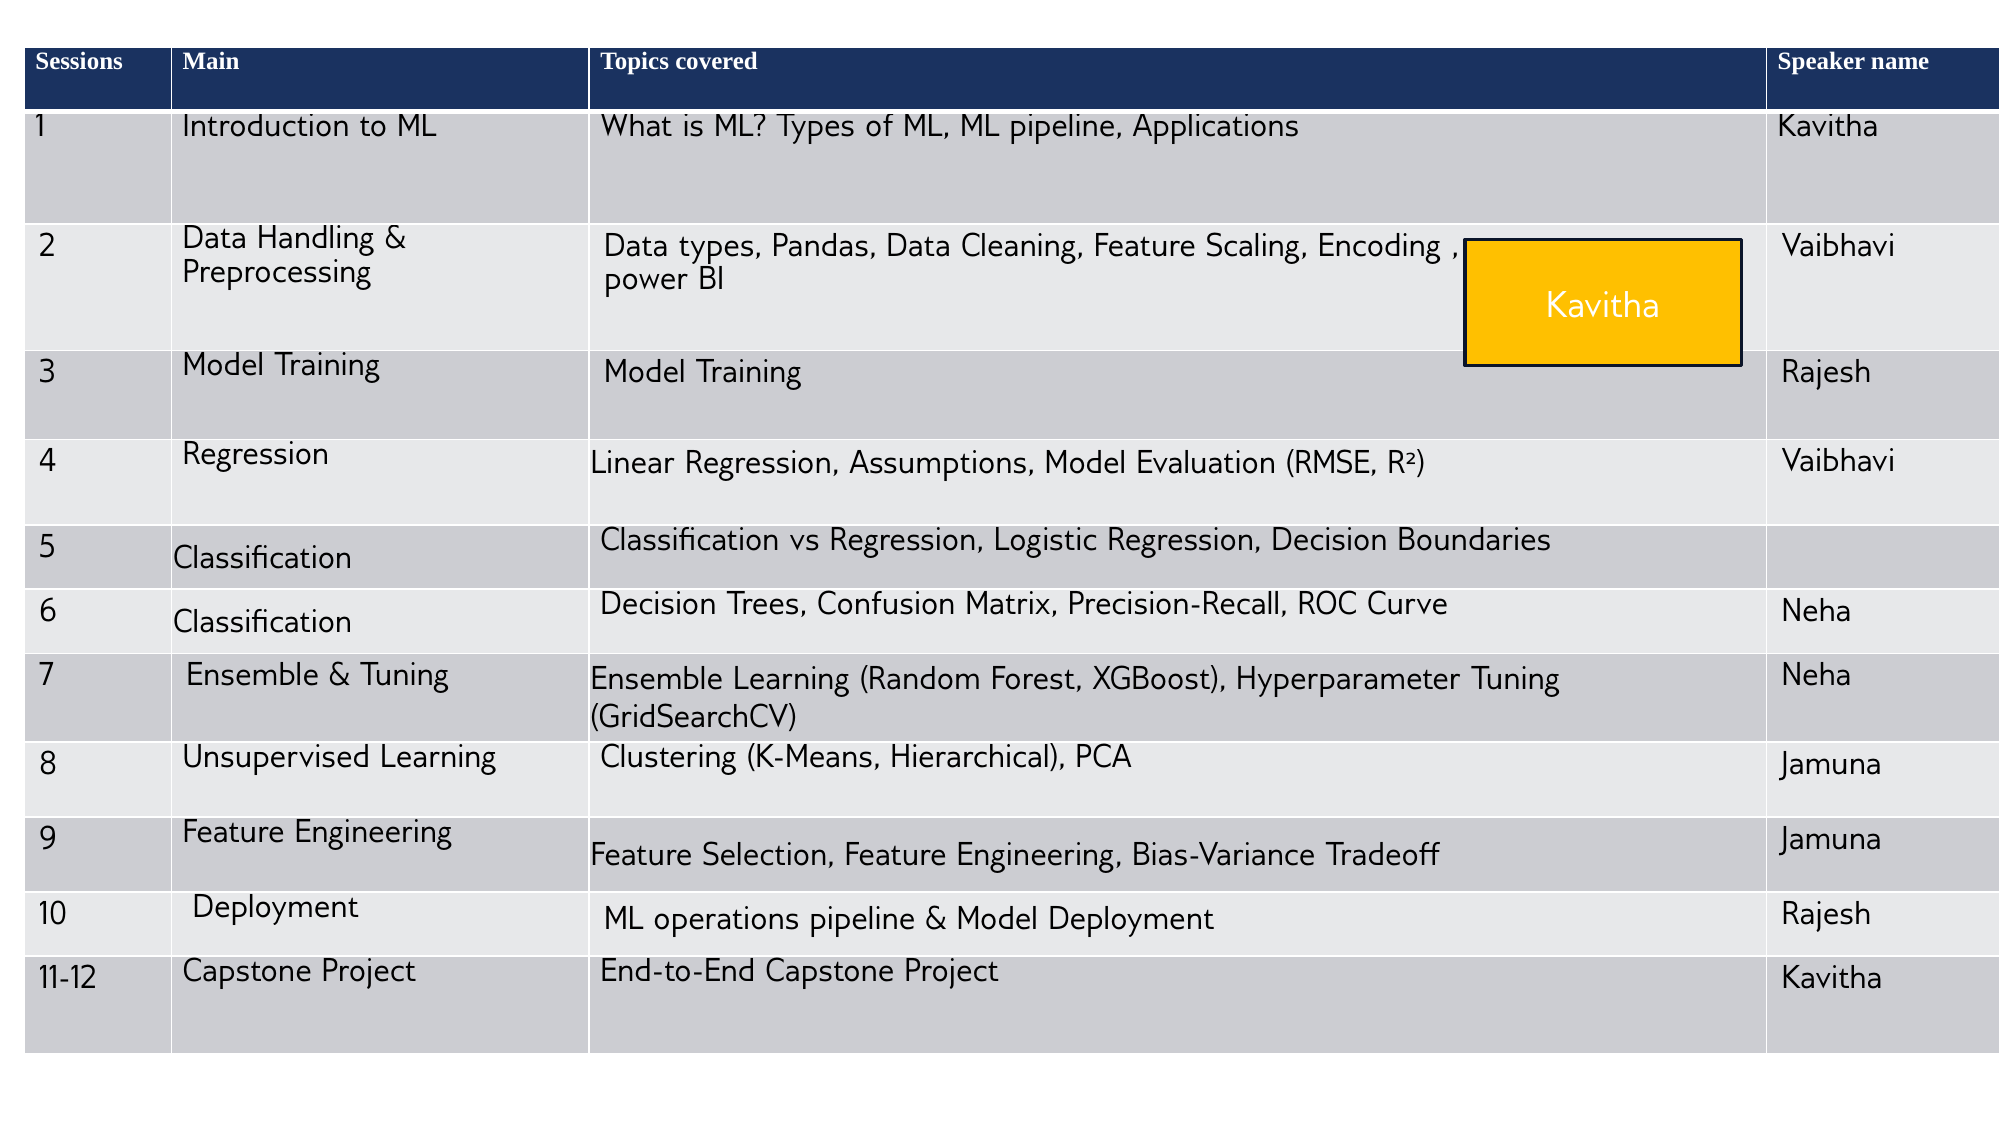

| Sessions | Main | Topics covered | Speaker name |
| --- | --- | --- | --- |
| 1 | Introduction to ML | What is ML? Types of ML, ML pipeline, Applications | Kavitha |
| 2 | Data Handling & Preprocessing | Data types, Pandas, Data Cleaning, Feature Scaling, Encoding , power BI | Vaibhavi |
| 3 | Model Training | Model Training | Rajesh |
| 4 | Regression | Linear Regression, Assumptions, Model Evaluation (RMSE, R²) | Vaibhavi |
| 5 | Classification | Classification vs Regression, Logistic Regression, Decision Boundaries |  |
| 6 | Classification | Decision Trees, Confusion Matrix, Precision-Recall, ROC Curve | Neha |
| 7 | Ensemble & Tuning | Ensemble Learning (Random Forest, XGBoost), Hyperparameter Tuning (GridSearchCV) | Neha |
| 8 | Unsupervised Learning | Clustering (K-Means, Hierarchical), PCA | Jamuna |
| 9 | Feature Engineering | Feature Selection, Feature Engineering, Bias-Variance Tradeoff | Jamuna |
| 10 | Deployment | ML operations pipeline & Model Deployment | Rajesh |
| 11-12 | Capstone Project | End-to-End Capstone Project | Kavitha |
Kavitha